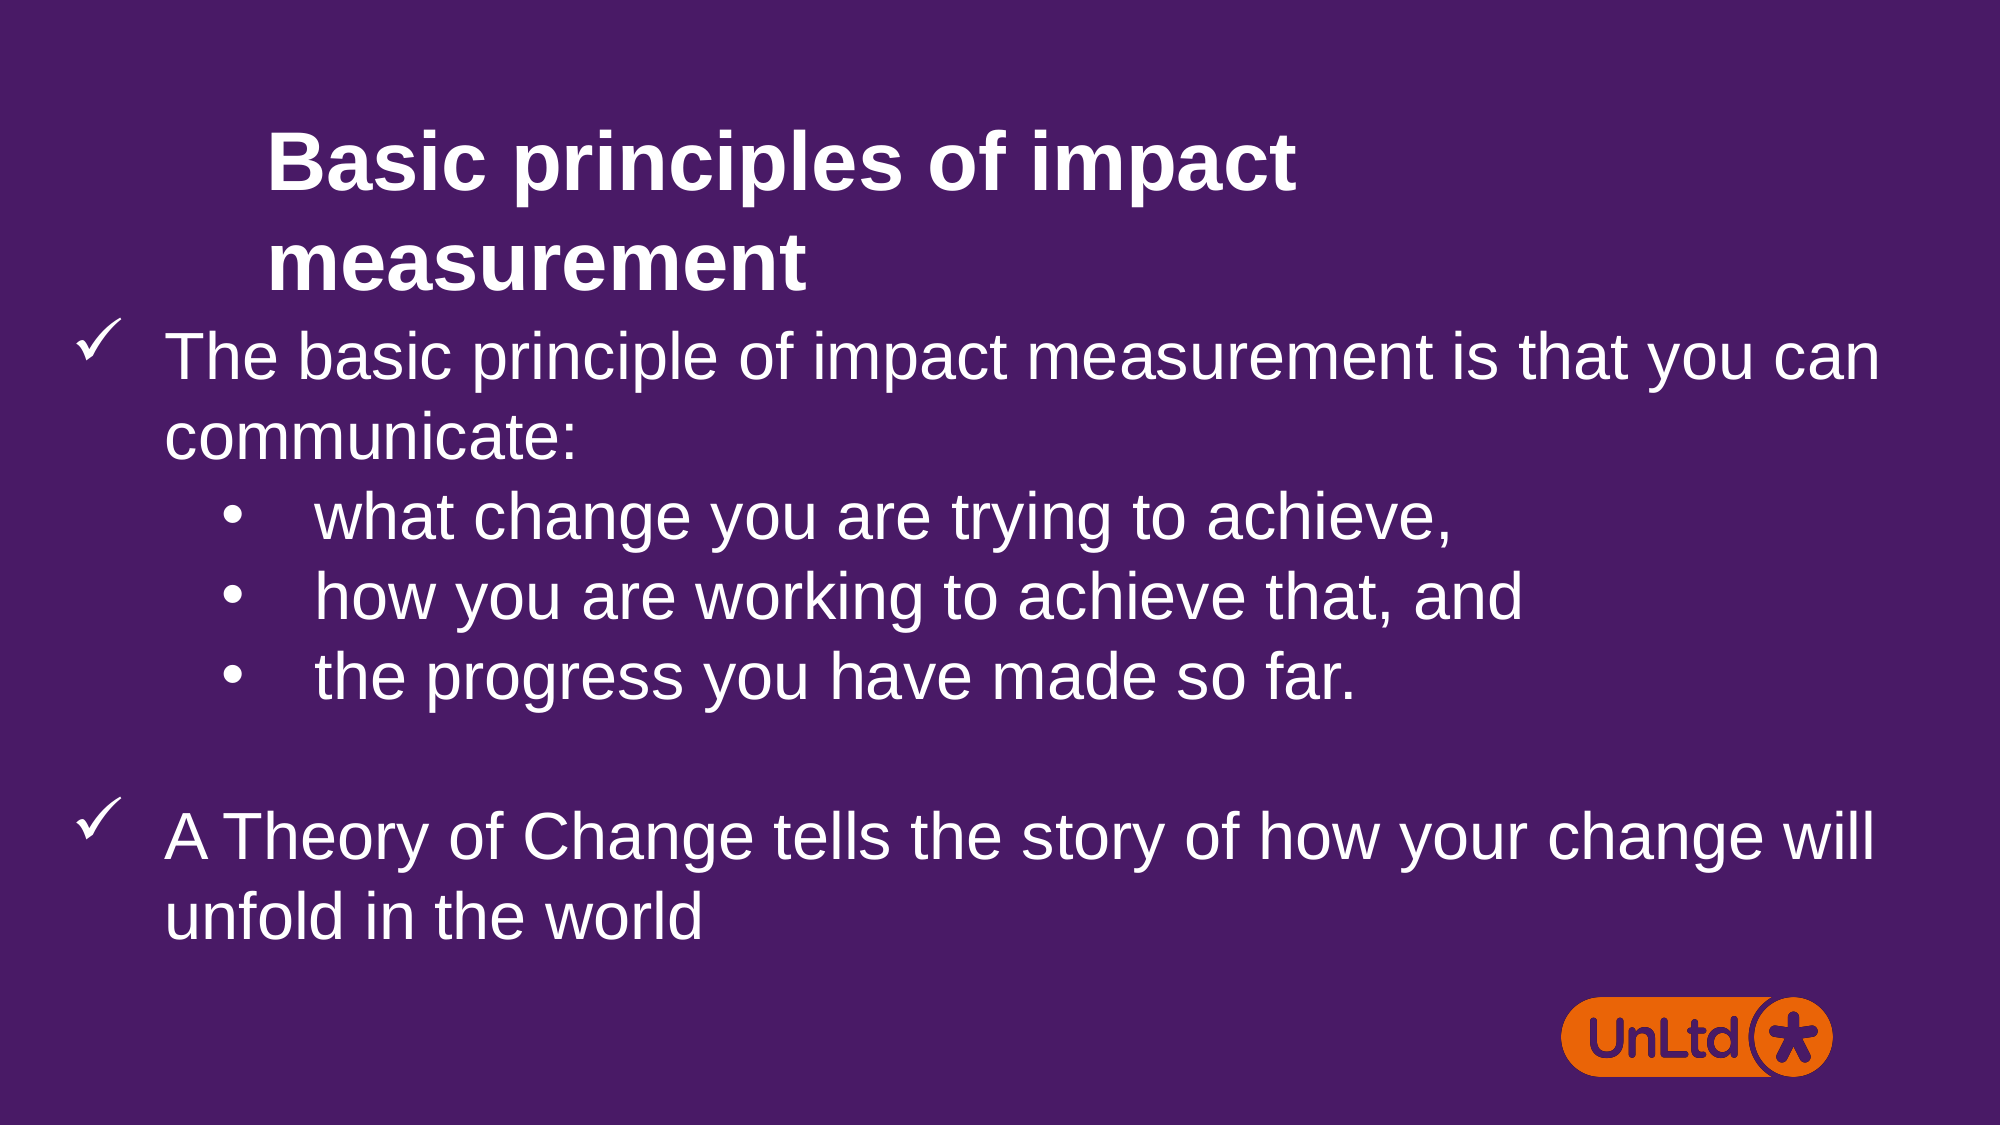

Basic principles of impact measurement
The basic principle of impact measurement is that you can communicate:
what change you are trying to achieve,
how you are working to achieve that, and
the progress you have made so far.

A Theory of Change tells the story of how your change will unfold in the world